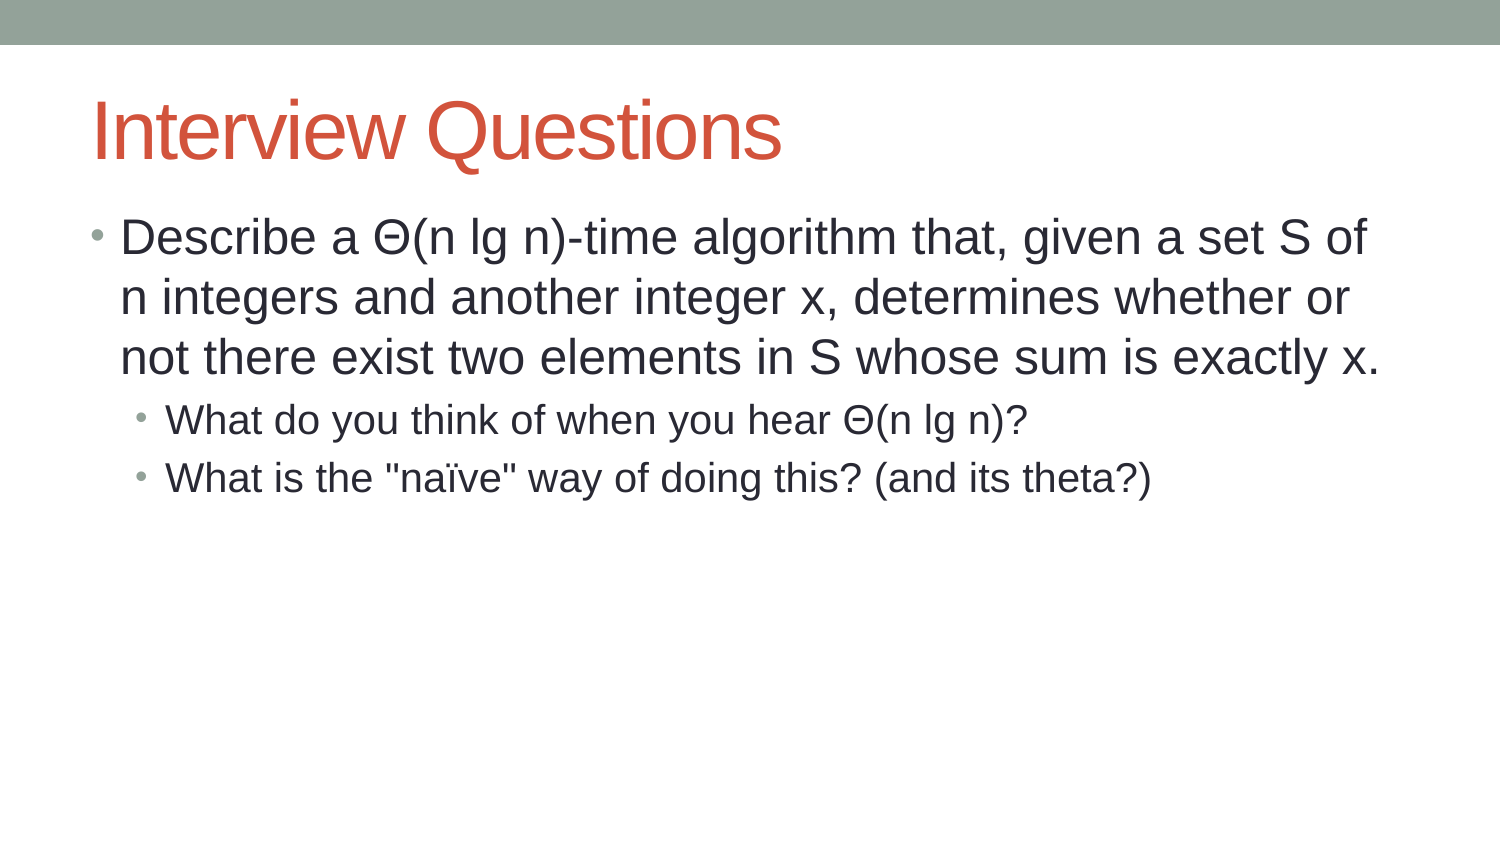

# Interview Questions
Describe a Θ(n lg n)-time algorithm that, given a set S of n integers and another integer x, determines whether or not there exist two elements in S whose sum is exactly x.
What do you think of when you hear Θ(n lg n)?
What is the "naïve" way of doing this? (and its theta?)